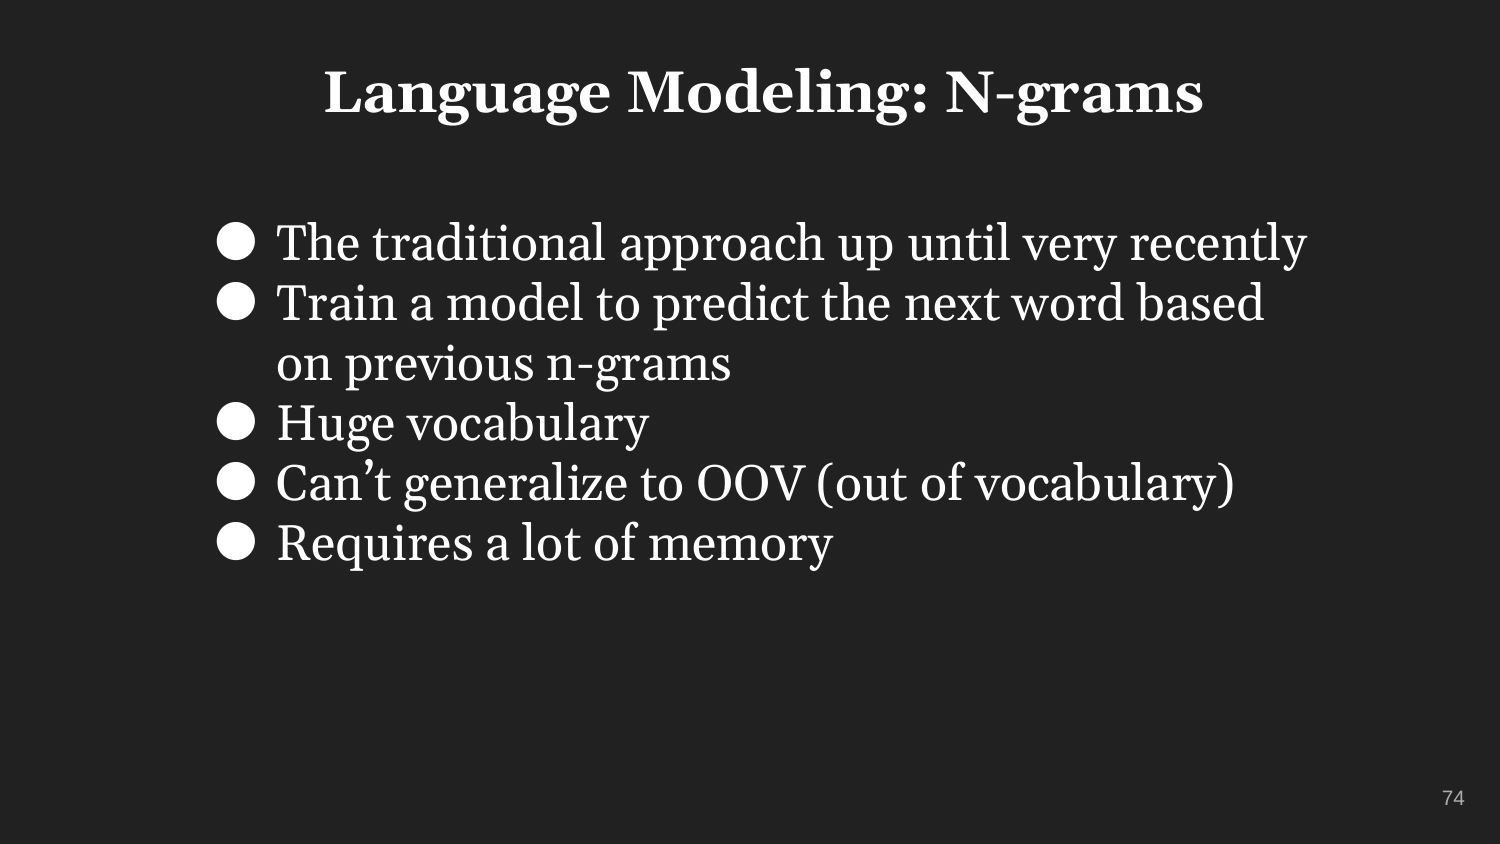

# Language Modeling: N-grams
The traditional approach up until very recently
Train a model to predict the next word based on previous n-grams
Huge vocabulary
Can’t generalize to OOV (out of vocabulary)
Requires a lot of memory
74